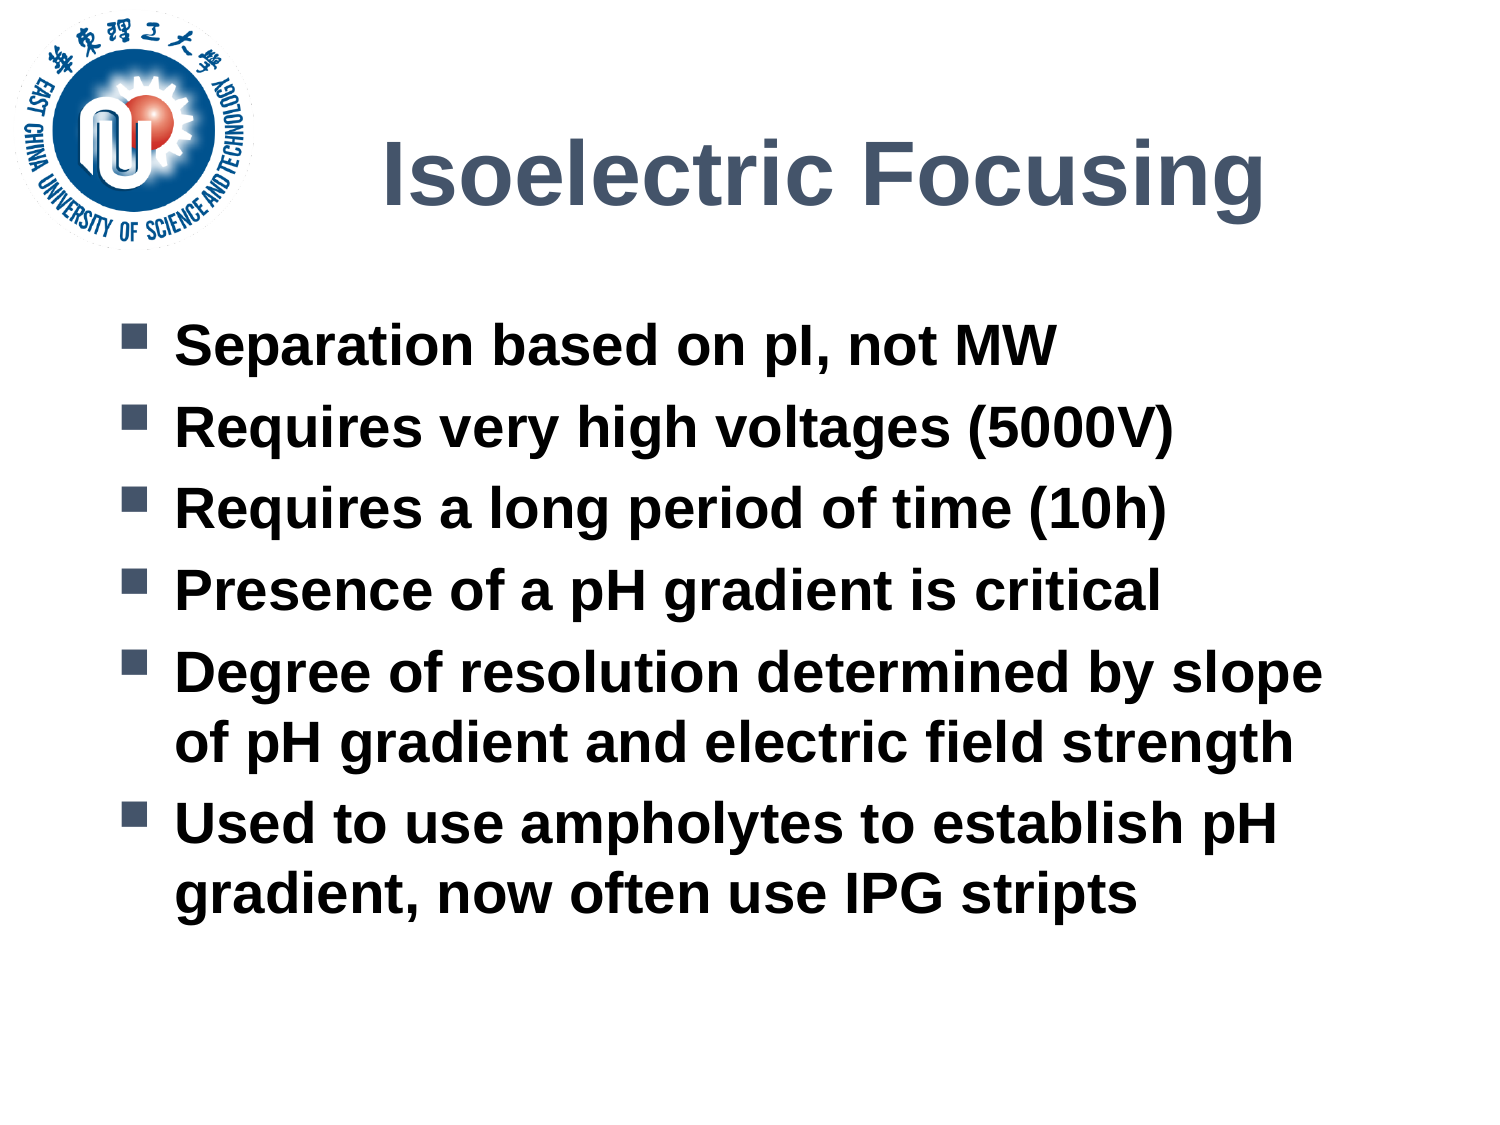

# Isoelectric Focusing
Separation based on pI, not MW
Requires very high voltages (5000V)
Requires a long period of time (10h)
Presence of a pH gradient is critical
Degree of resolution determined by slope of pH gradient and electric field strength
Used to use ampholytes to establish pH gradient, now often use IPG stripts